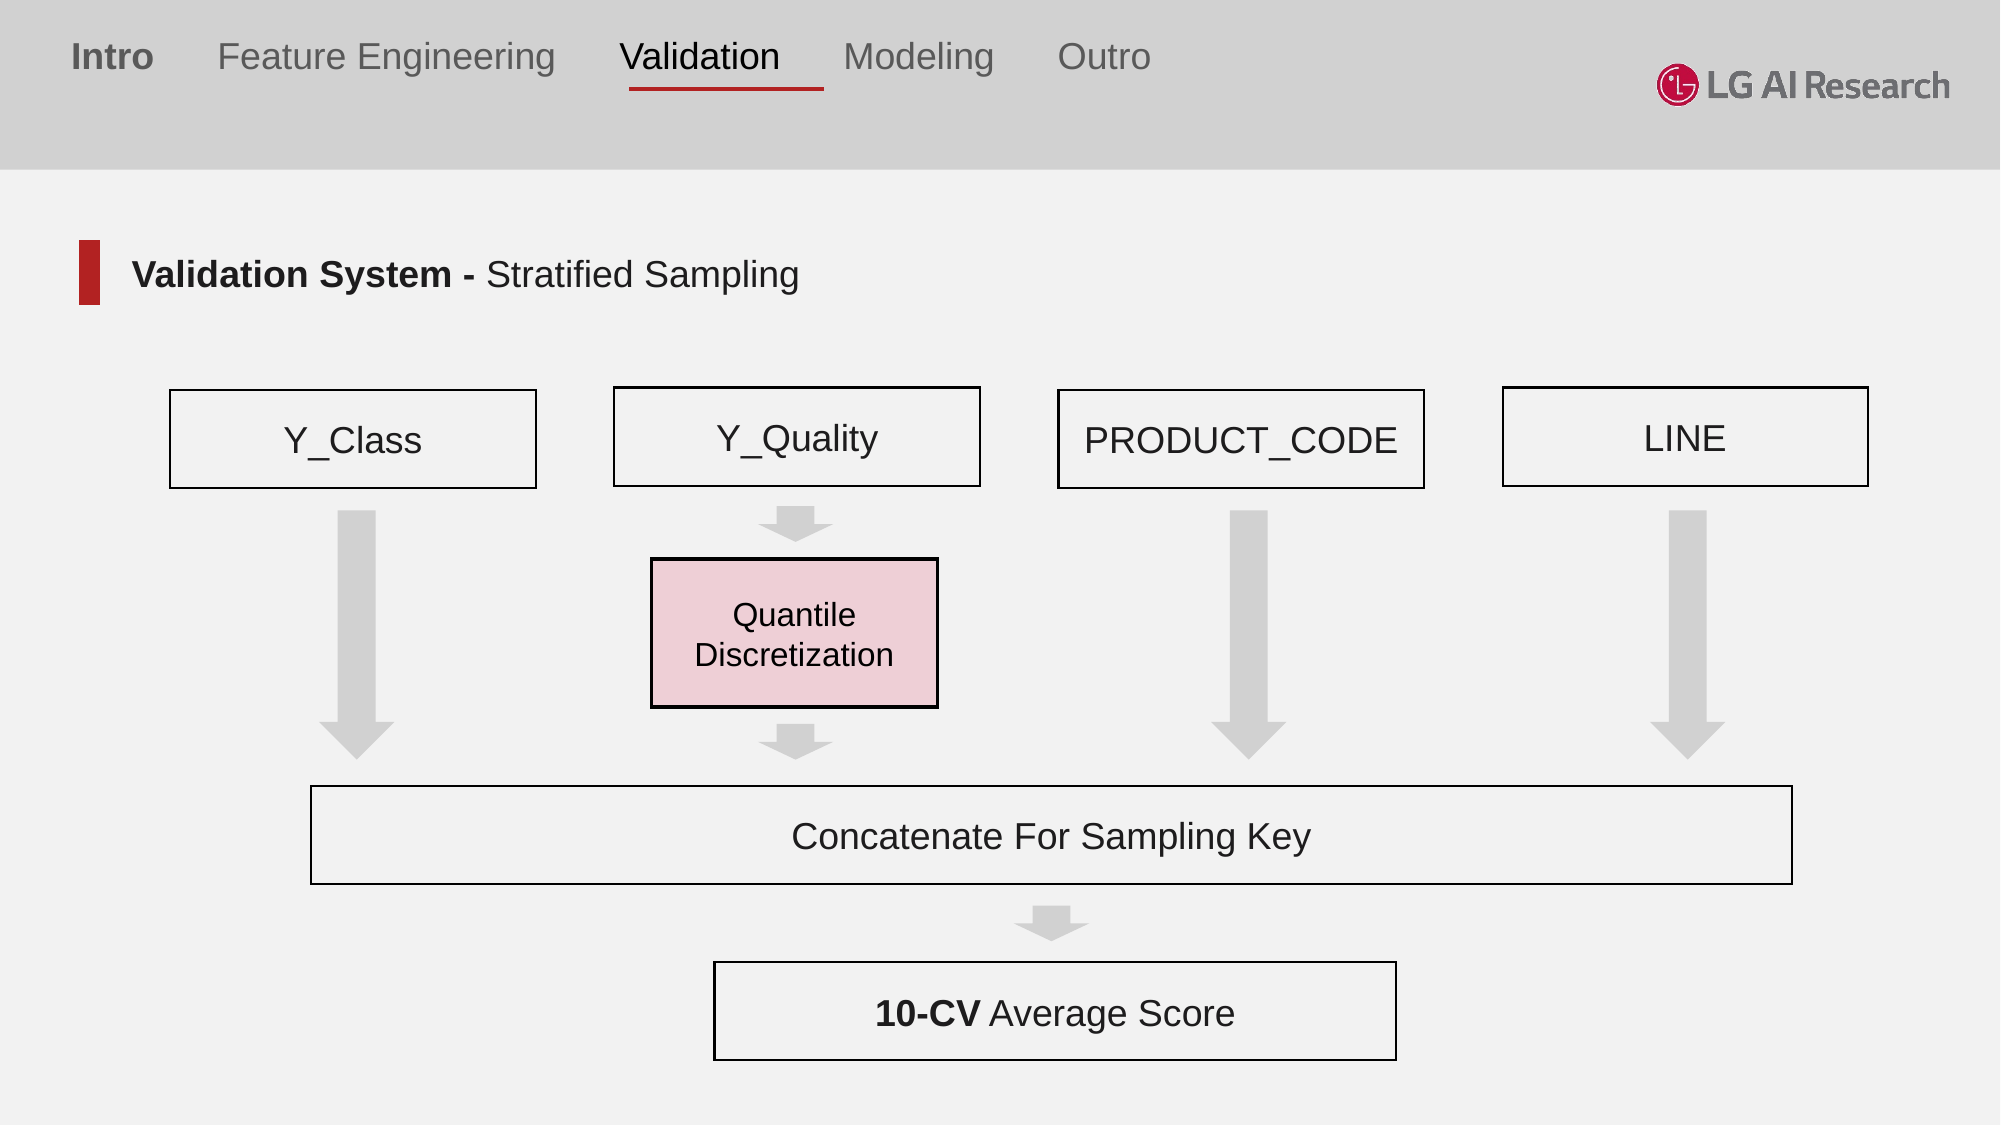

Intro      Feature Engineering      Validation      Modeling      Outro

Validation System - Stratified Sampling
LINE
Y_Quality
Y_Class
PRODUCT_CODE

Quantile
Discretization

Concatenate For Sampling Key

10-CV Average Score